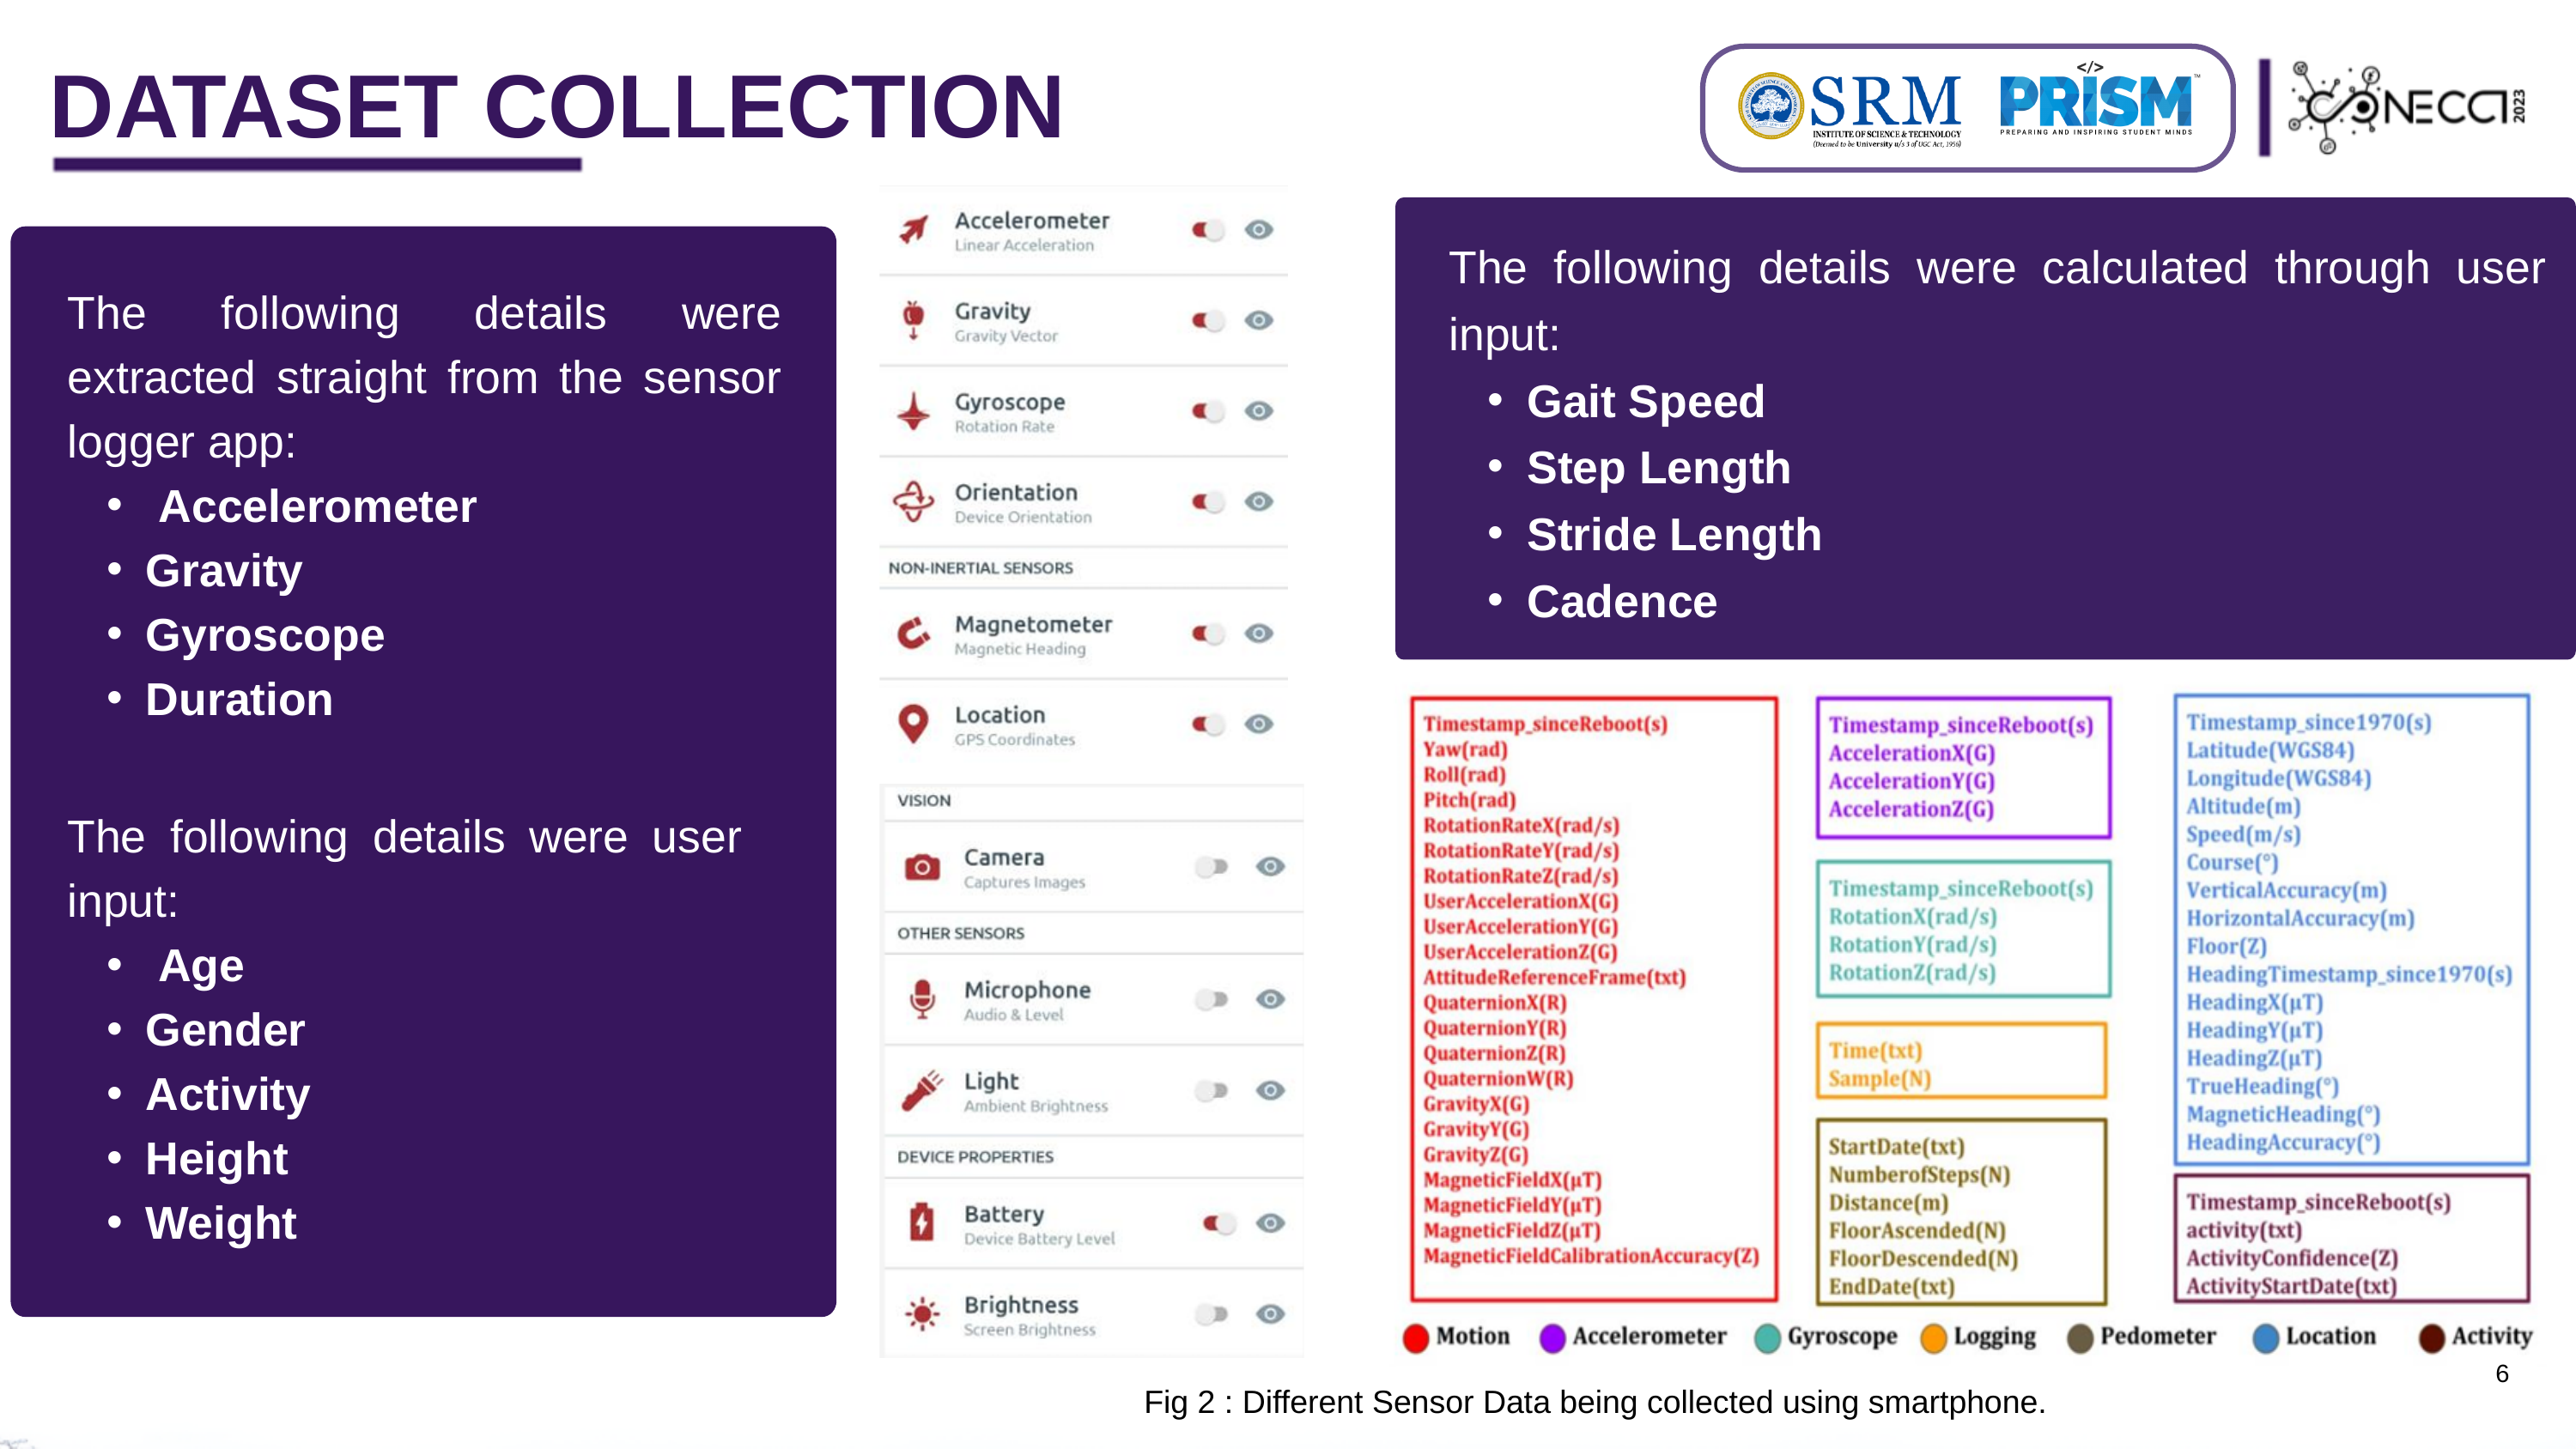

DATASET COLLECTION

The following details were calculated through user input:
Gait Speed
Step Length
Stride Length
Cadence
The following details were extracted straight from the sensor logger app:
 Accelerometer
Gravity
Gyroscope
Duration

The following details were user input:
 Age
Gender
Activity
Height
Weight
6
Fig 2 : Different Sensor Data being collected using smartphone.